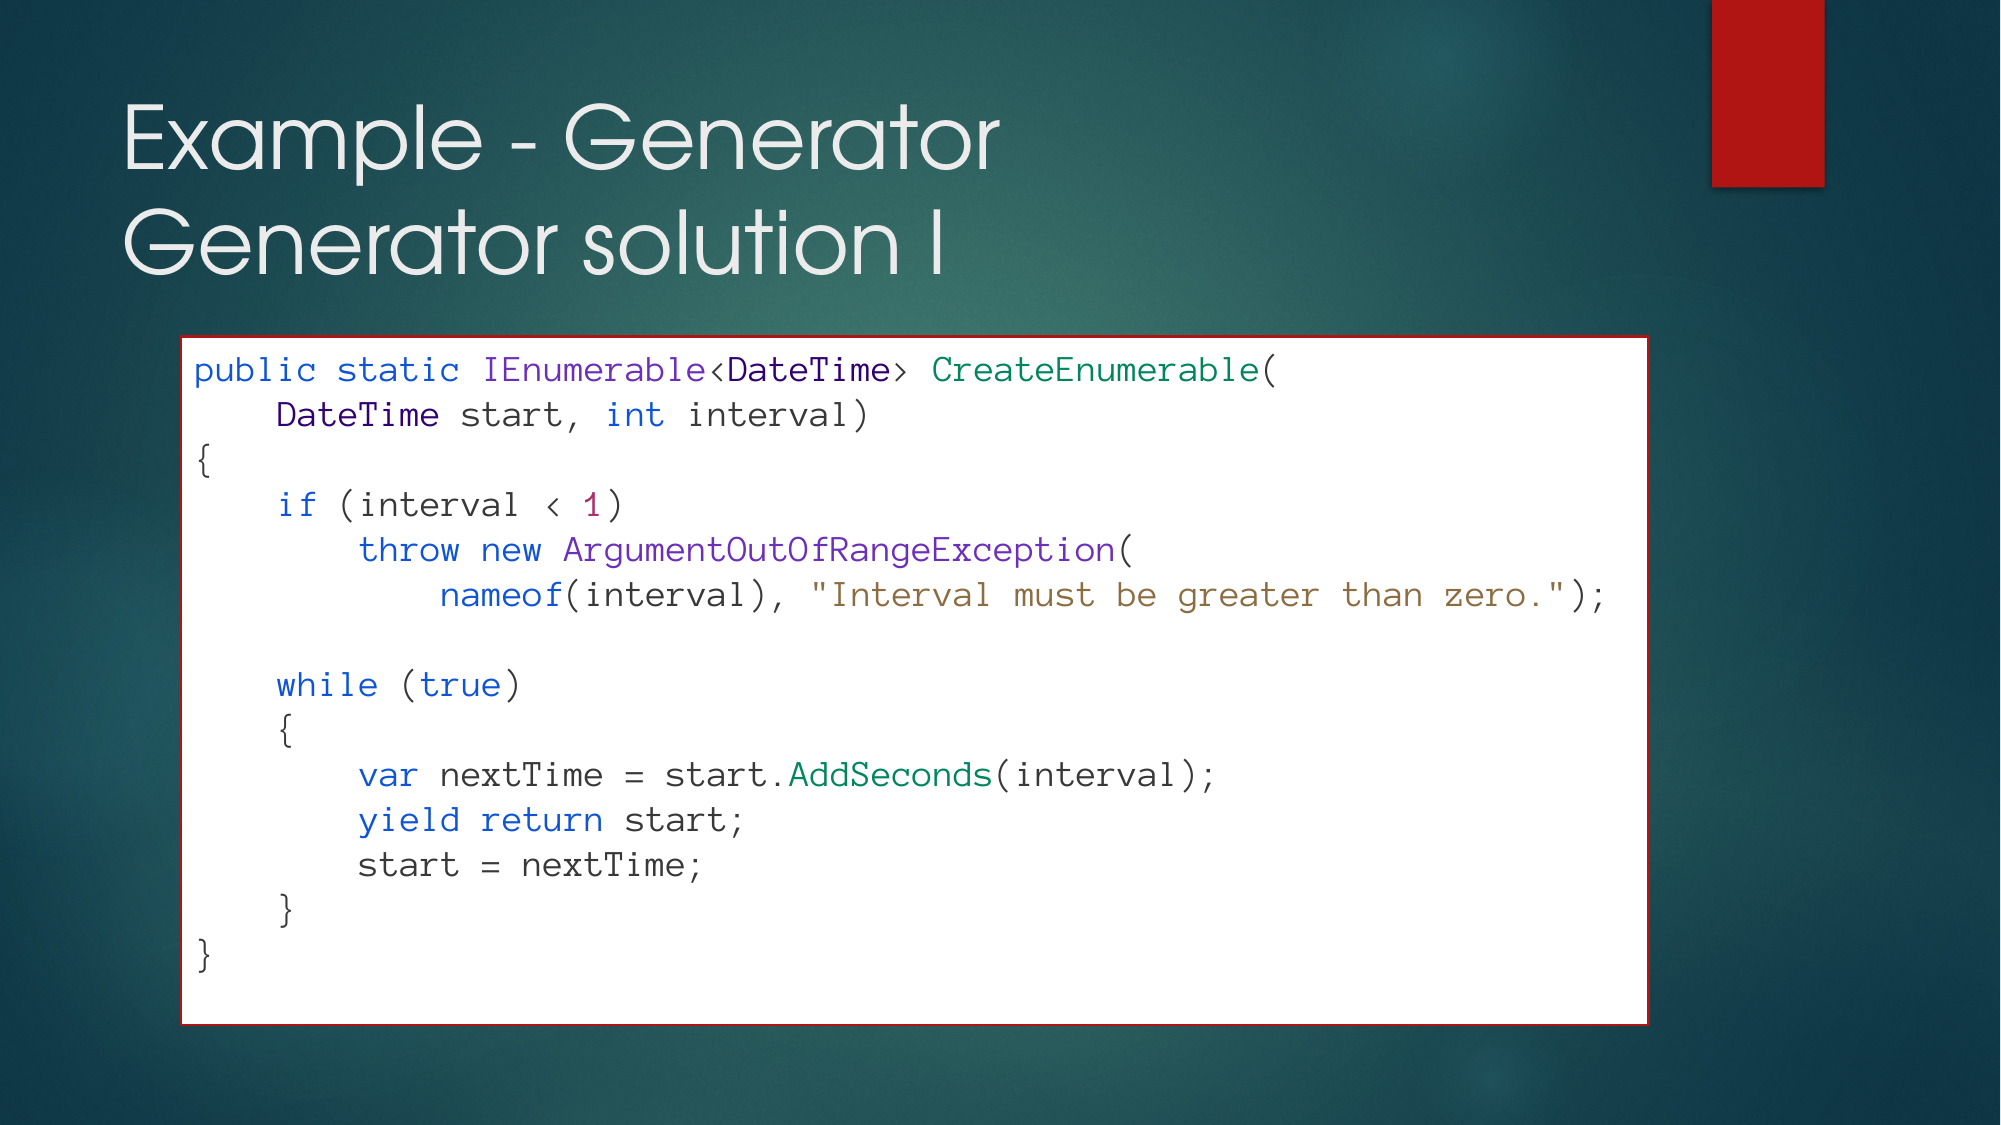

# Example - Generator Generator solution I
public static IEnumerable<DateTime> CreateEnumerable(
    DateTime start, int interval)
{
    if (interval < 1)
        throw new ArgumentOutOfRangeException(
            nameof(interval), "Interval must be greater than zero.");
    while (true)
    {
        var nextTime = start.AddSeconds(interval);
        yield return start;
        start = nextTime;
    }
}